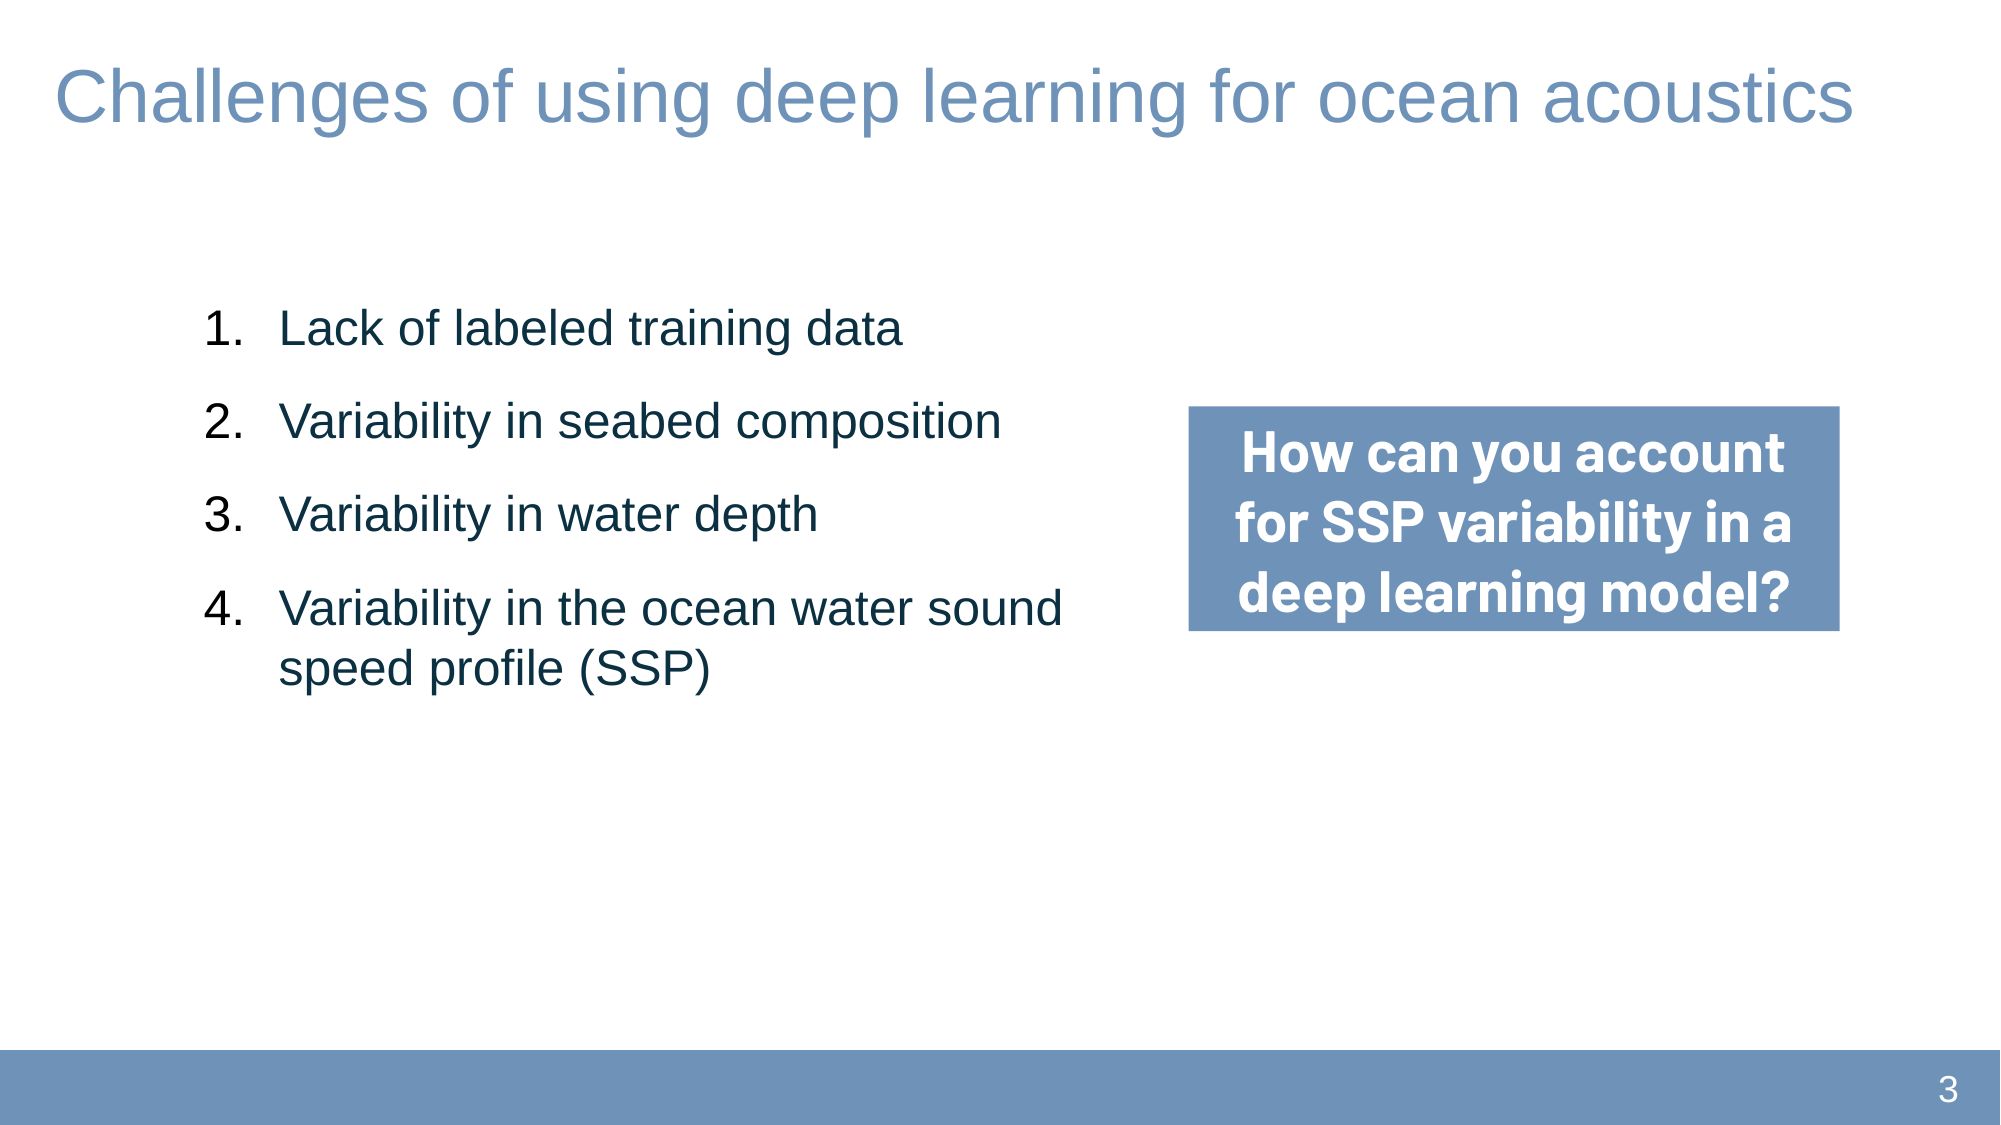

# Challenges of using deep learning for ocean acoustics
Lack of labeled training data
Variability in seabed composition
Variability in water depth
Variability in the ocean water sound speed profile (SSP)
How can you account for SSP variability in a deep learning model?

3